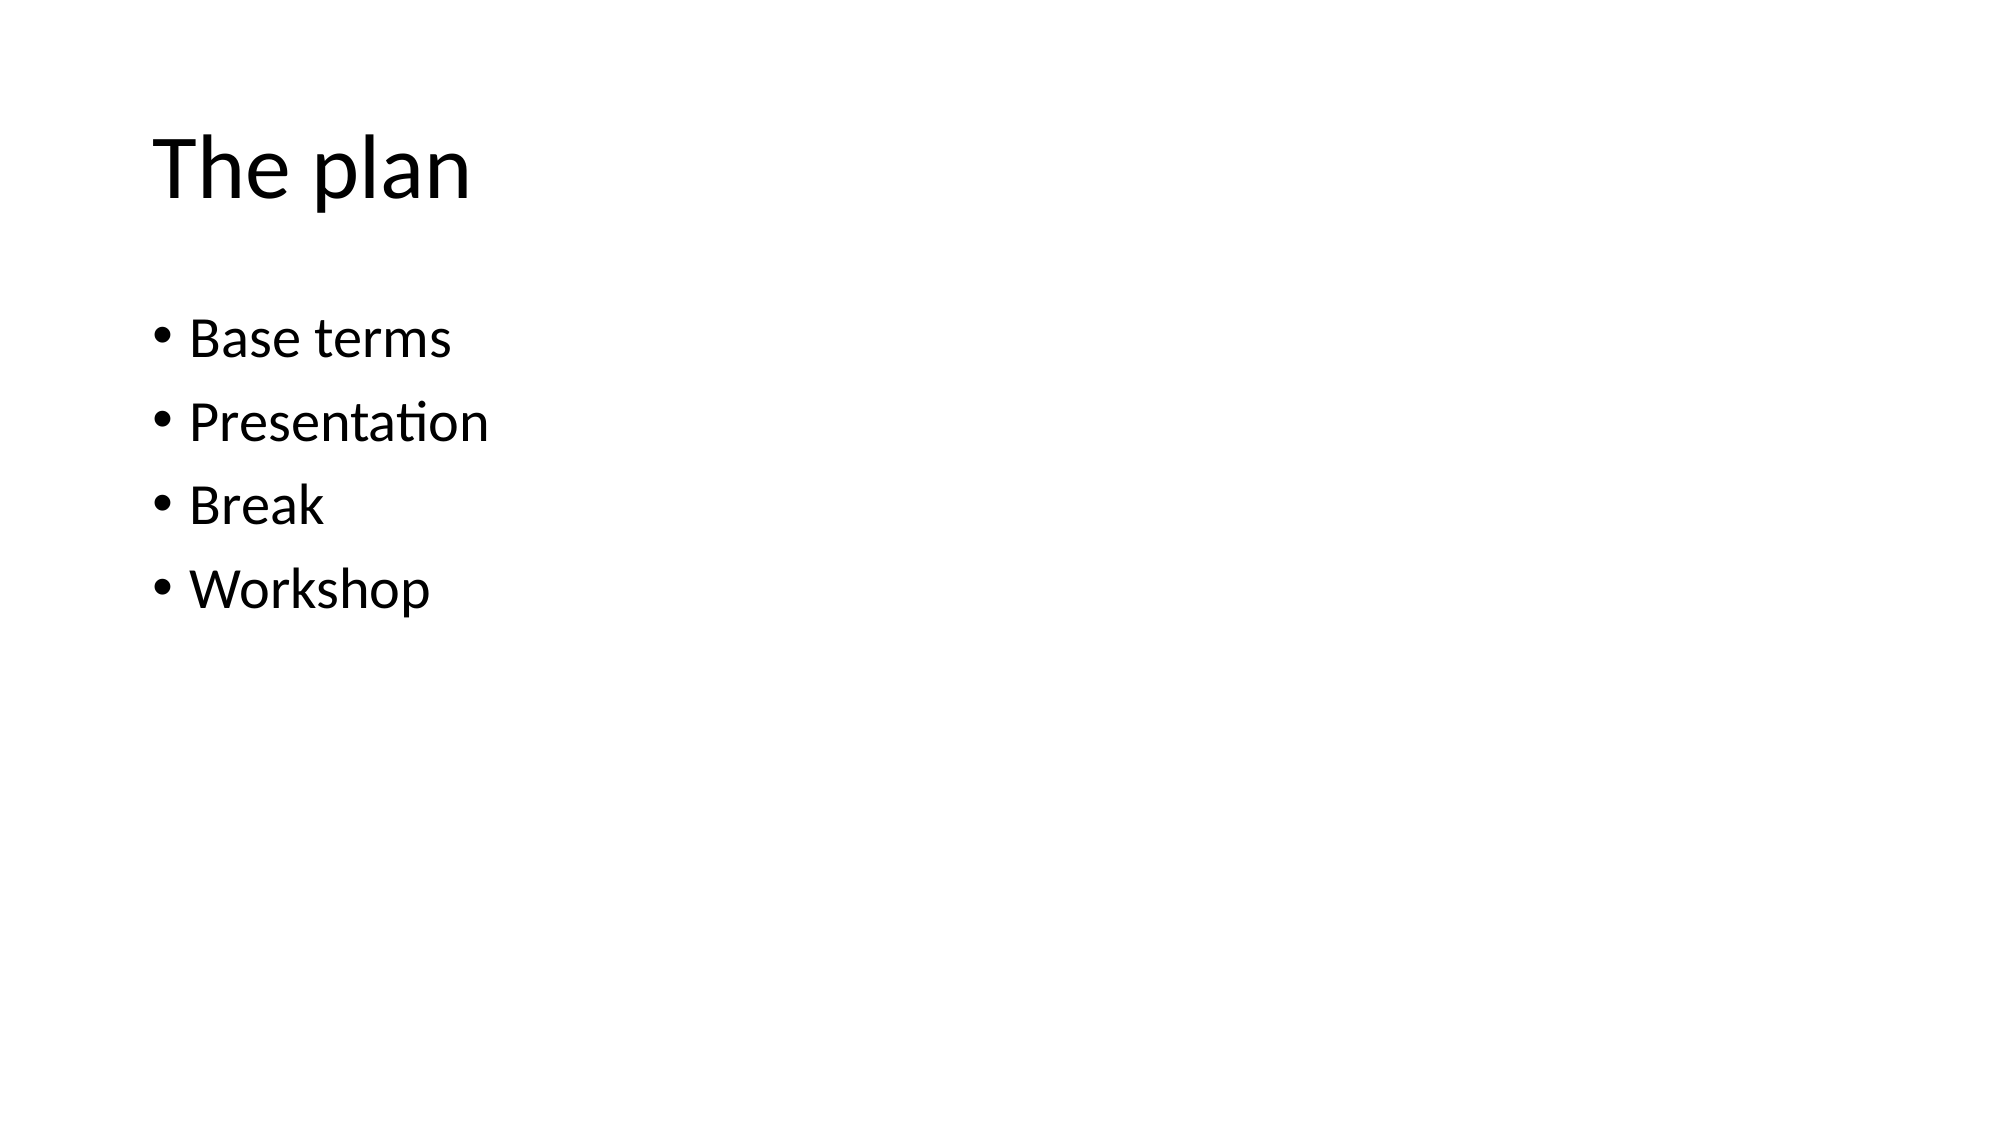

# The plan
Base terms
Presentation
Break
Workshop